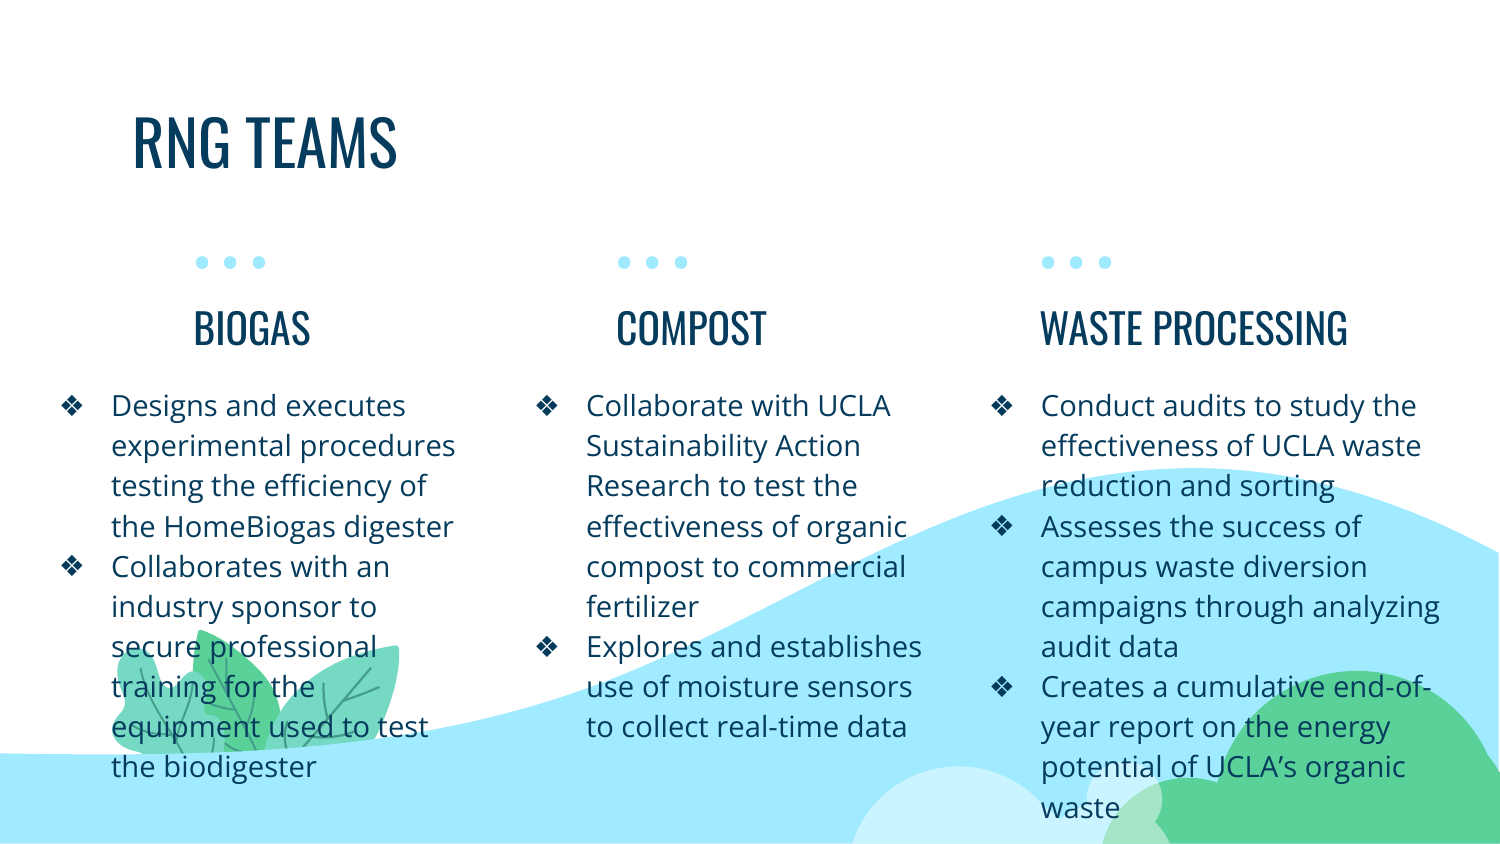

# RNG TEAMS

BIOGAS
COMPOST
WASTE PROCESSING
Designs and executes experimental procedures testing the efficiency of the HomeBiogas digester
Collaborates with an industry sponsor to secure professional training for the equipment used to test the biodigester

Collaborate with UCLA Sustainability Action Research to test the effectiveness of organic compost to commercial fertilizer
Explores and establishes use of moisture sensors to collect real-time data
Conduct audits to study the effectiveness of UCLA waste reduction and sorting
Assesses the success of campus waste diversion campaigns through analyzing audit data
Creates a cumulative end-of-year report on the energy potential of UCLA’s organic waste